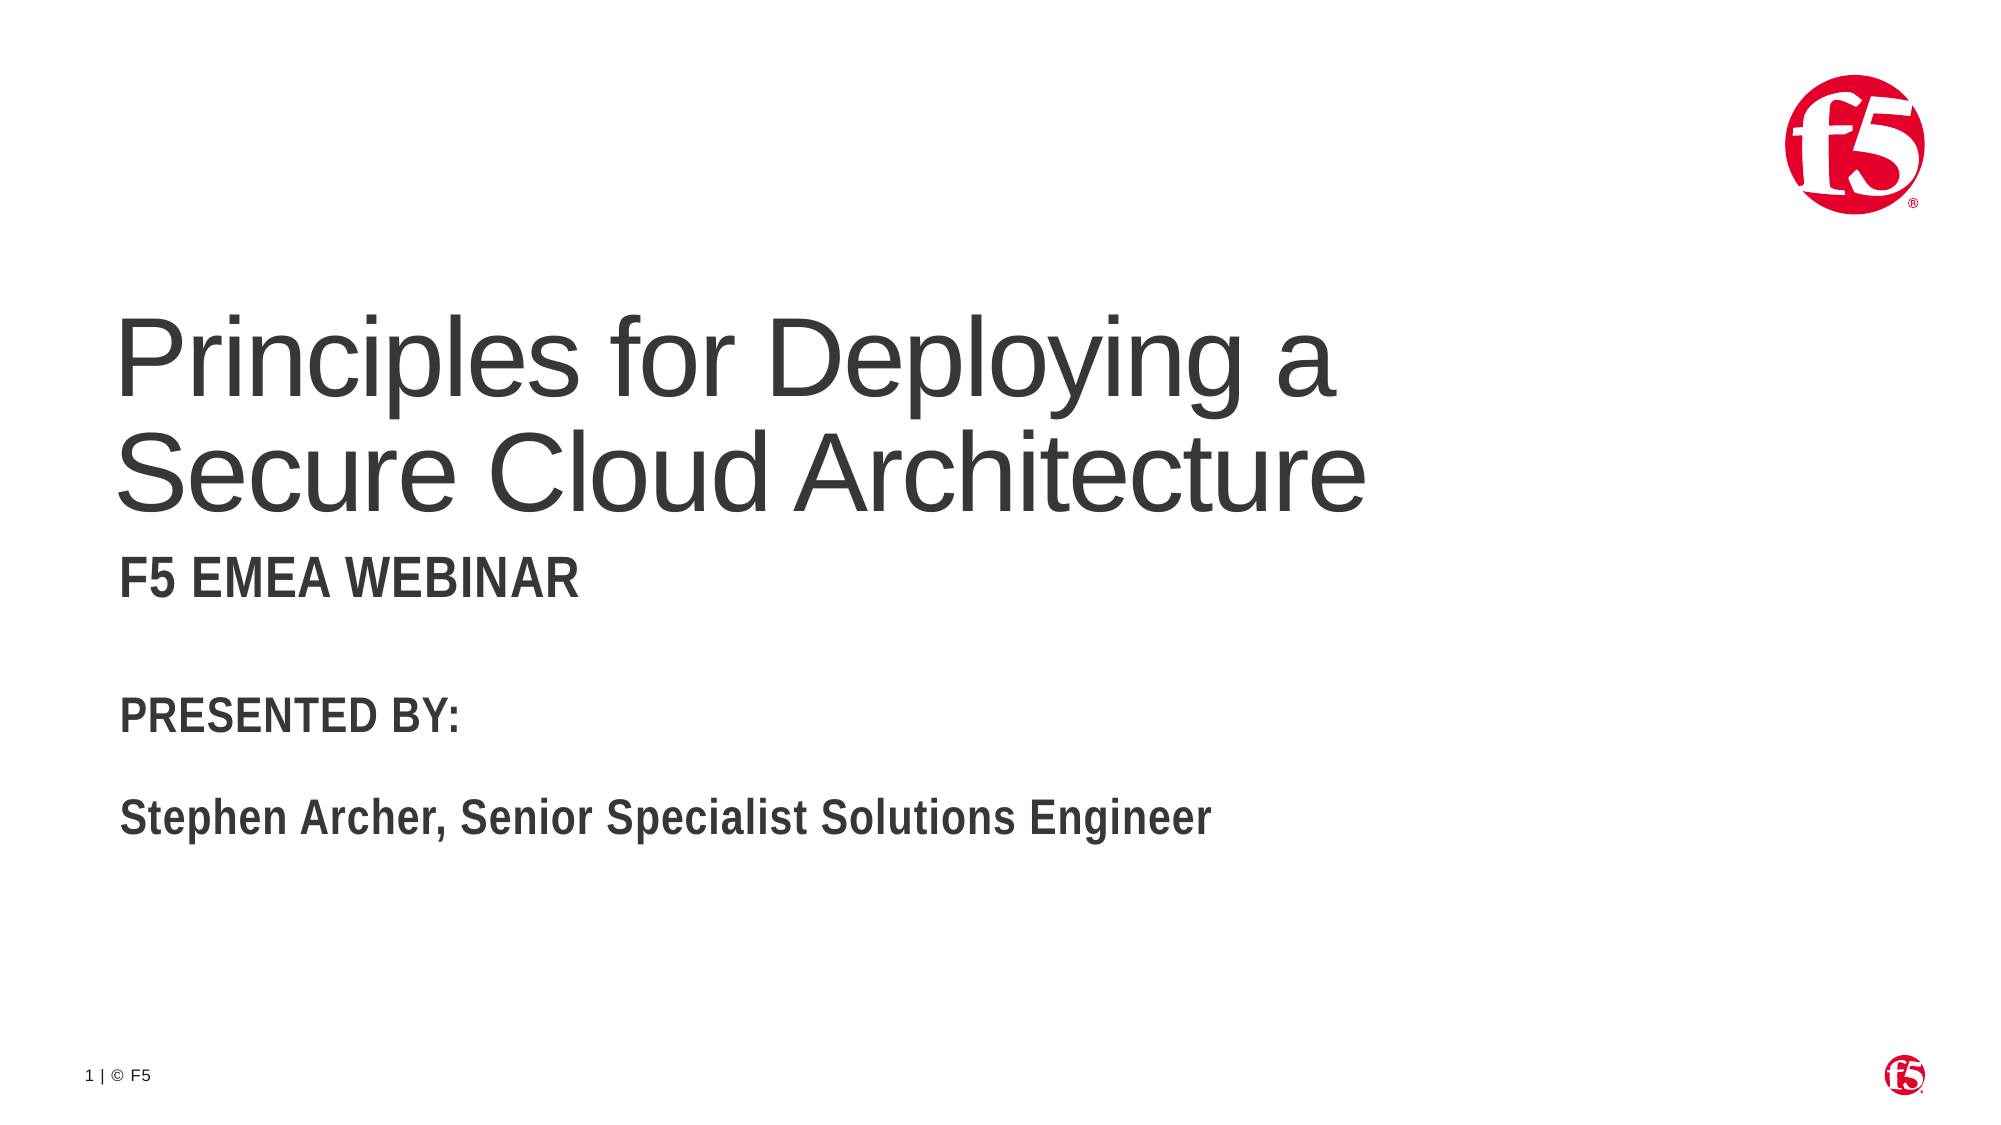

# Principles for Deploying a Secure Cloud Architecture
F5 EMEA Webinar

Presented by:

Stephen Archer, Senior Specialist Solutions Engineer